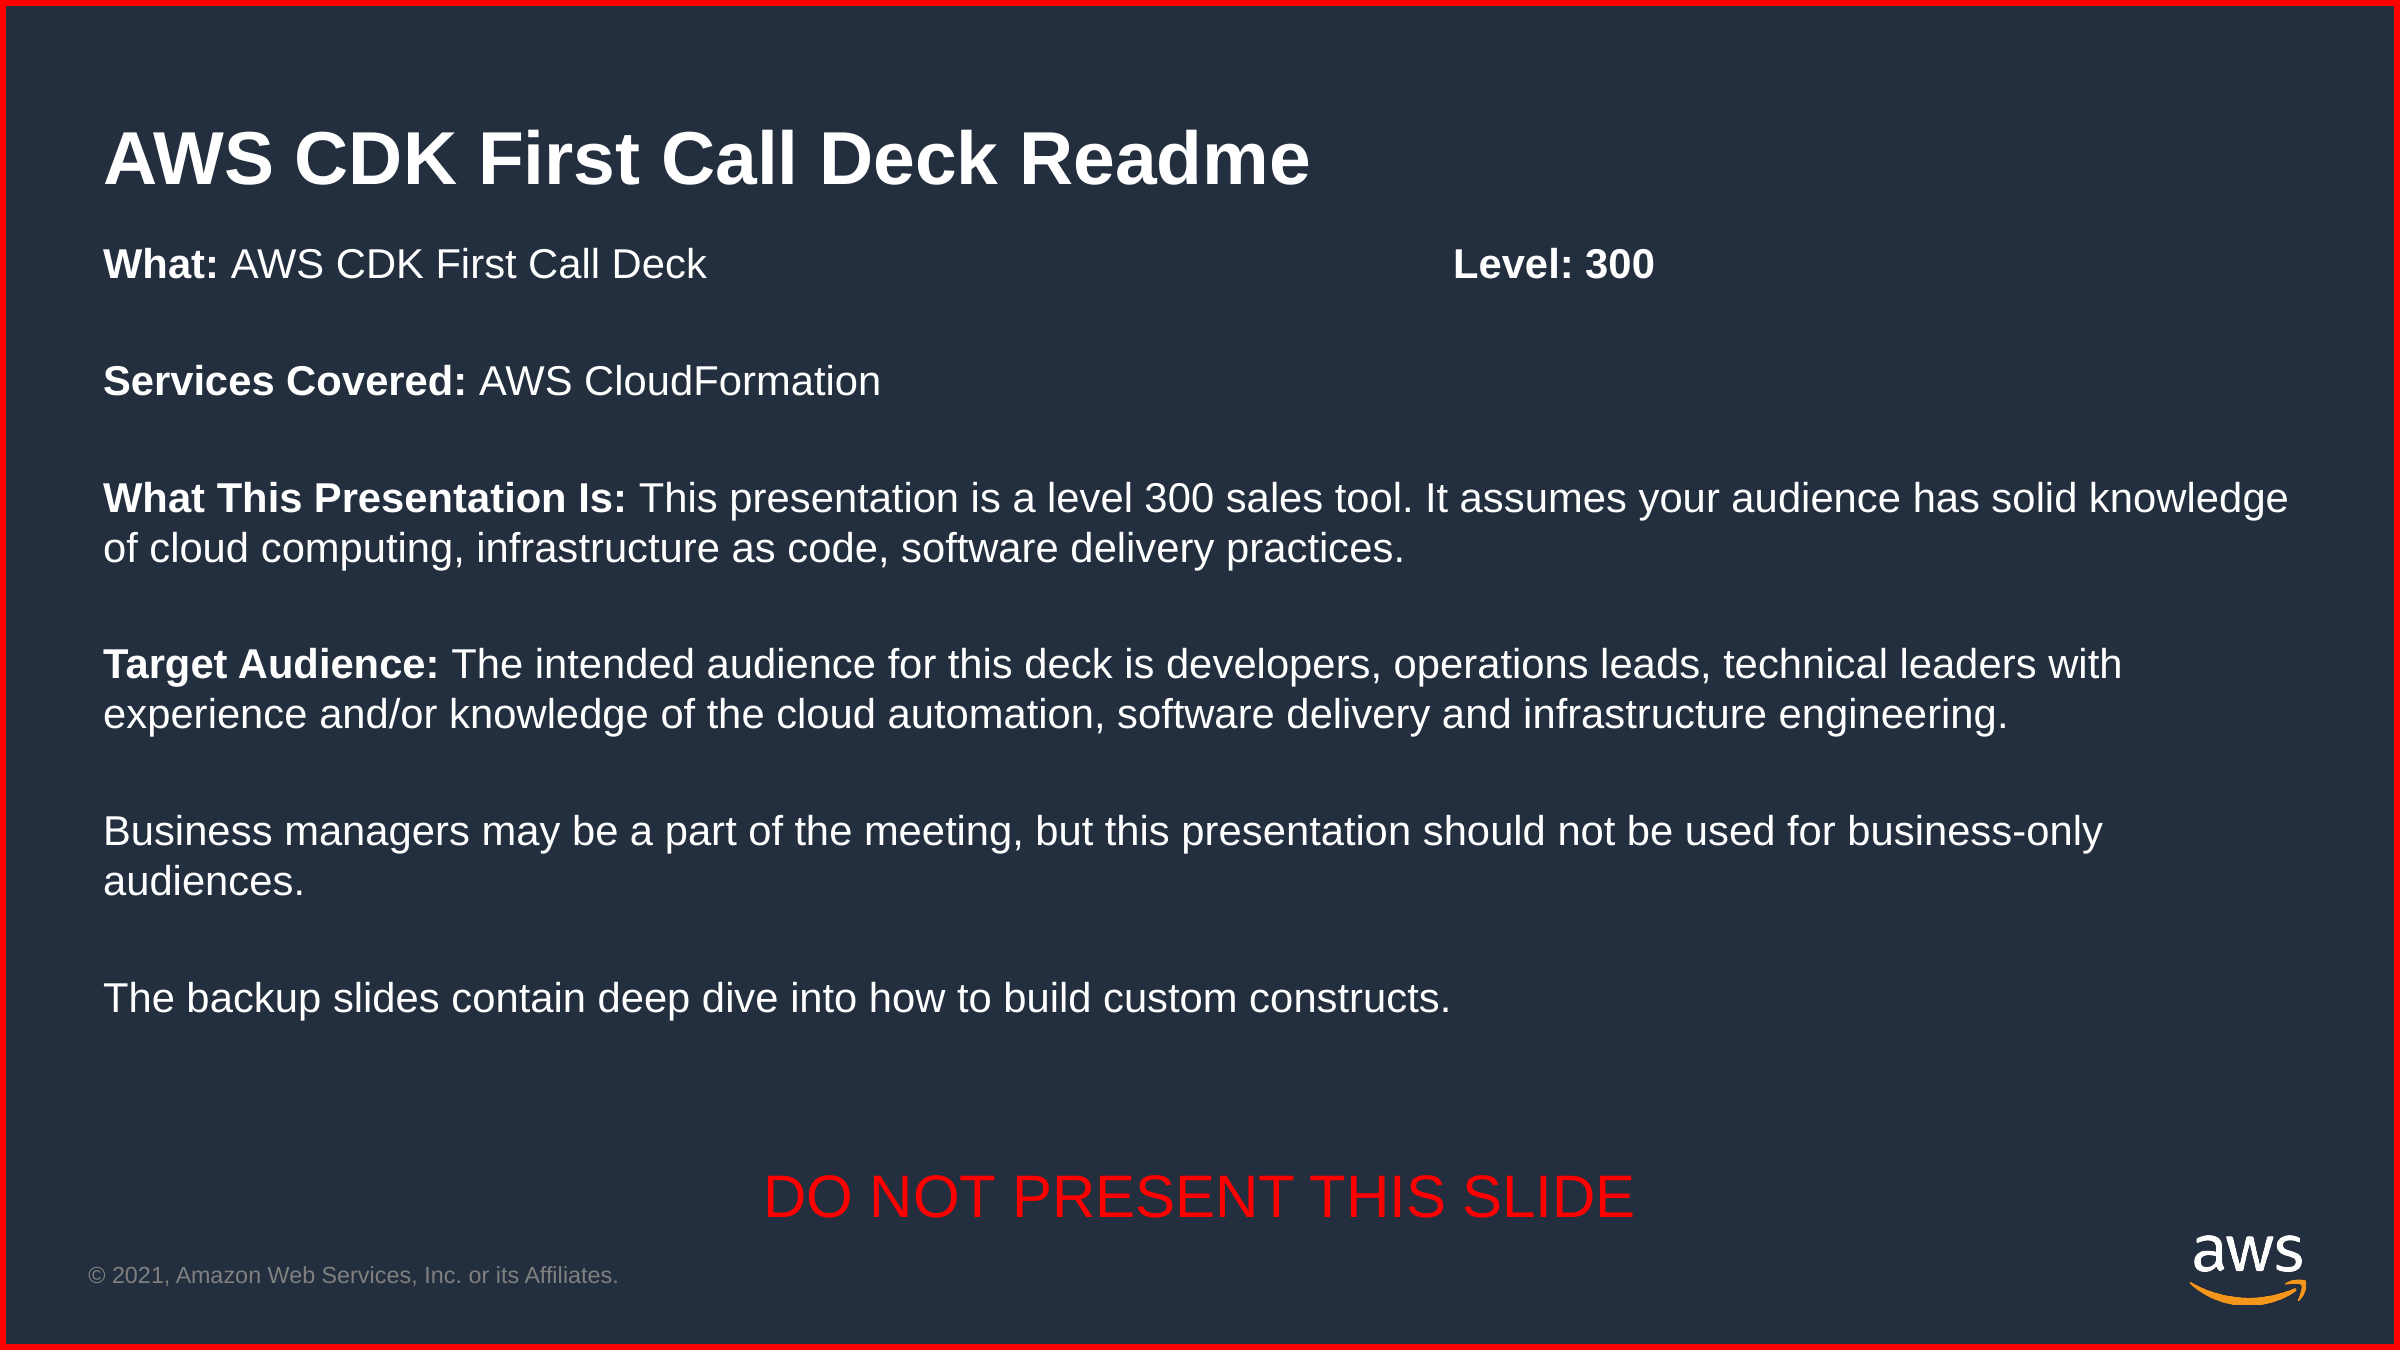

AWS CDK First Call Deck Readme
What: AWS CDK First Call Deck					Level: 300

Services Covered: AWS CloudFormation

What This Presentation Is: This presentation is a level 300 sales tool. It assumes your audience has solid knowledge of cloud computing, infrastructure as code, software delivery practices.

Target Audience: The intended audience for this deck is developers, operations leads, technical leaders with experience and/or knowledge of the cloud automation, software delivery and infrastructure engineering.

Business managers may be a part of the meeting, but this presentation should not be used for business-only audiences.

The backup slides contain deep dive into how to build custom constructs.

DO NOT PRESENT THIS SLIDE